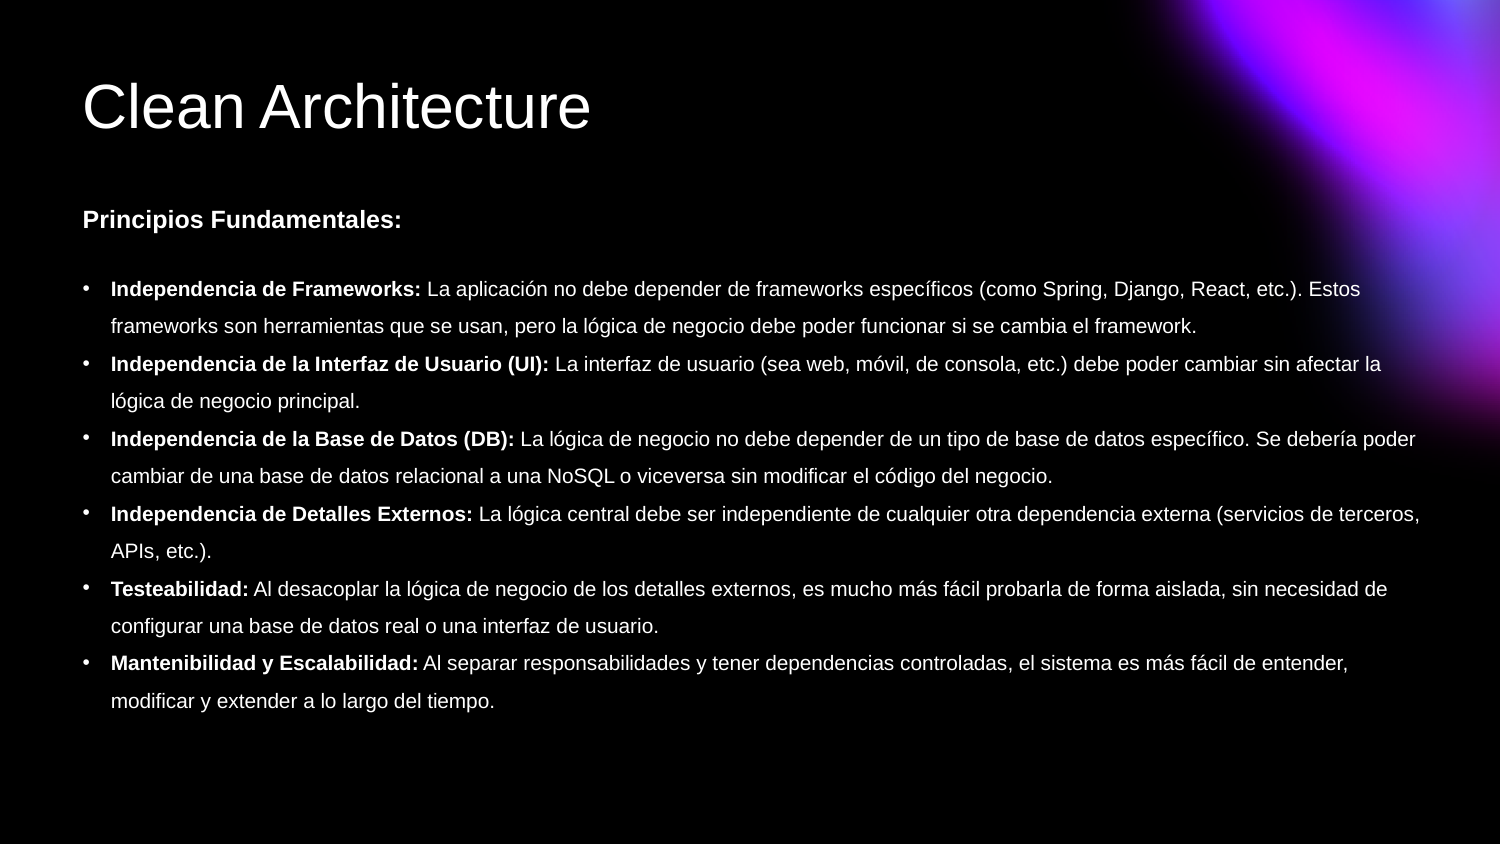

# Clean Architecture
Principios Fundamentales:

Independencia de Frameworks: La aplicación no debe depender de frameworks específicos (como Spring, Django, React, etc.). Estos frameworks son herramientas que se usan, pero la lógica de negocio debe poder funcionar si se cambia el framework.
Independencia de la Interfaz de Usuario (UI): La interfaz de usuario (sea web, móvil, de consola, etc.) debe poder cambiar sin afectar la lógica de negocio principal.
Independencia de la Base de Datos (DB): La lógica de negocio no debe depender de un tipo de base de datos específico. Se debería poder cambiar de una base de datos relacional a una NoSQL o viceversa sin modificar el código del negocio.
Independencia de Detalles Externos: La lógica central debe ser independiente de cualquier otra dependencia externa (servicios de terceros, APIs, etc.).
Testeabilidad: Al desacoplar la lógica de negocio de los detalles externos, es mucho más fácil probarla de forma aislada, sin necesidad de configurar una base de datos real o una interfaz de usuario.
Mantenibilidad y Escalabilidad: Al separar responsabilidades y tener dependencias controladas, el sistema es más fácil de entender, modificar y extender a lo largo del tiempo.